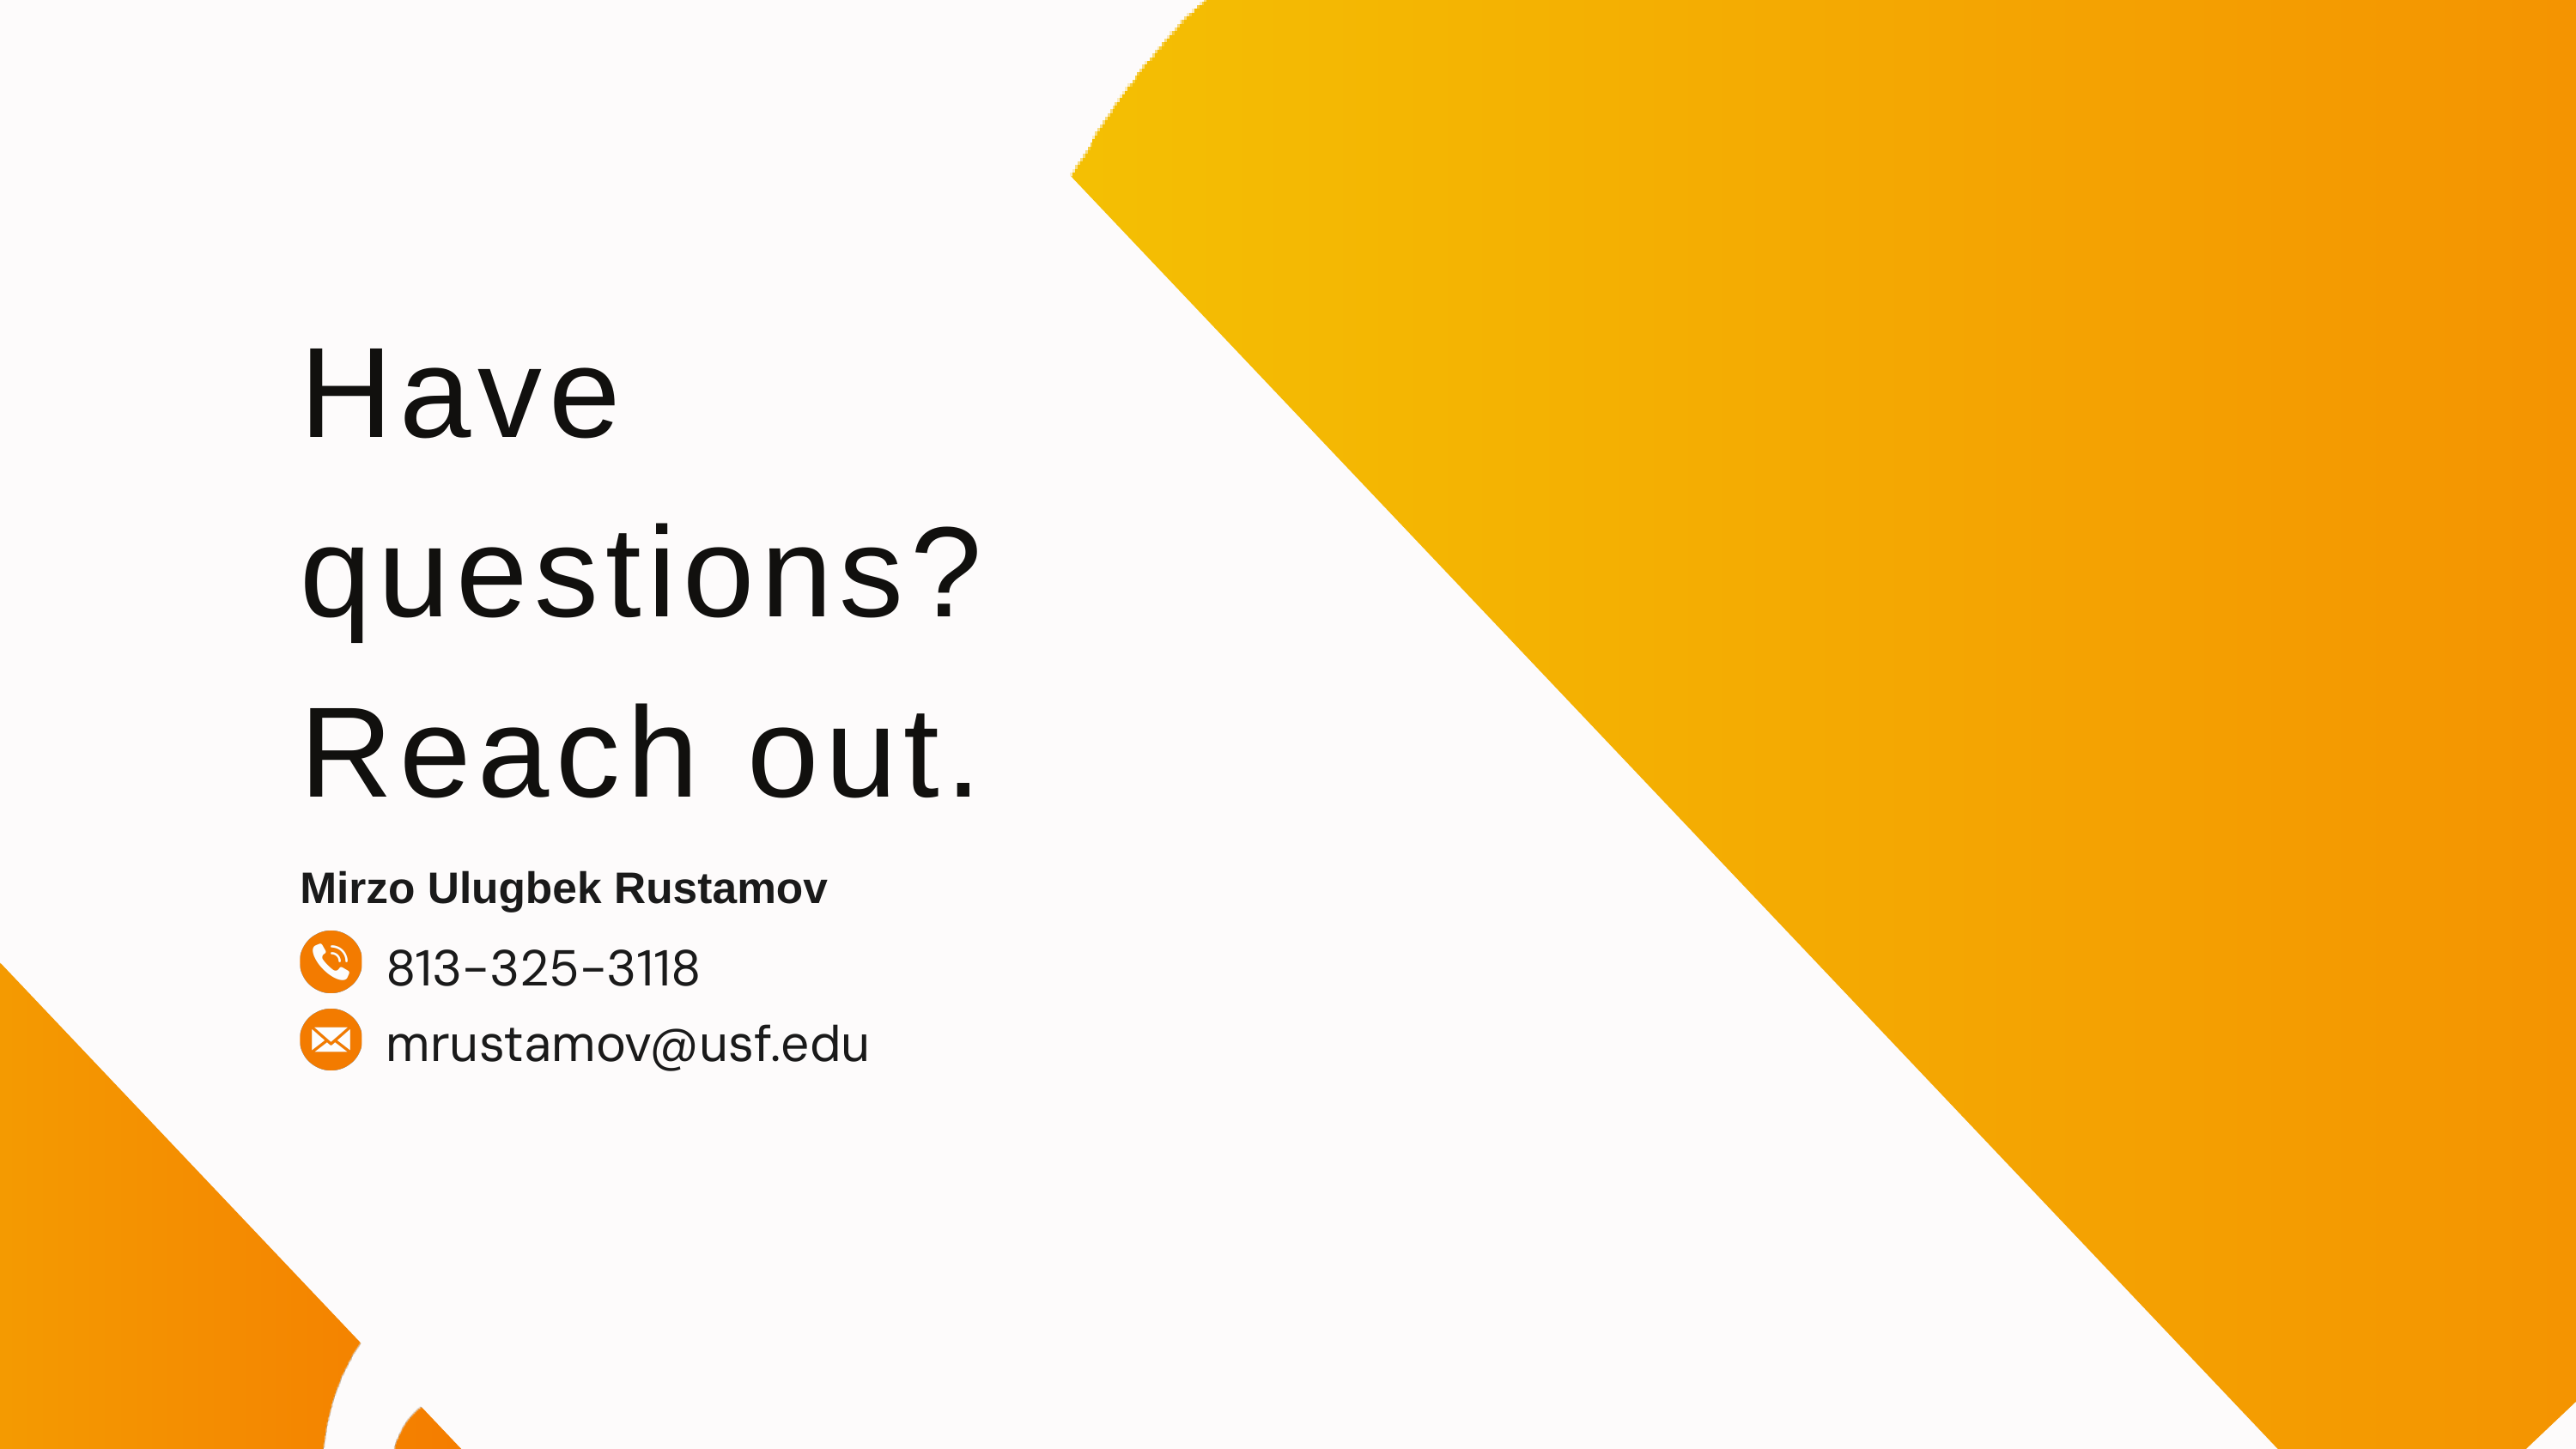

Have questions? Reach out.
Mirzo Ulugbek Rustamov
813-325-3118

mrustamov@usf.edu